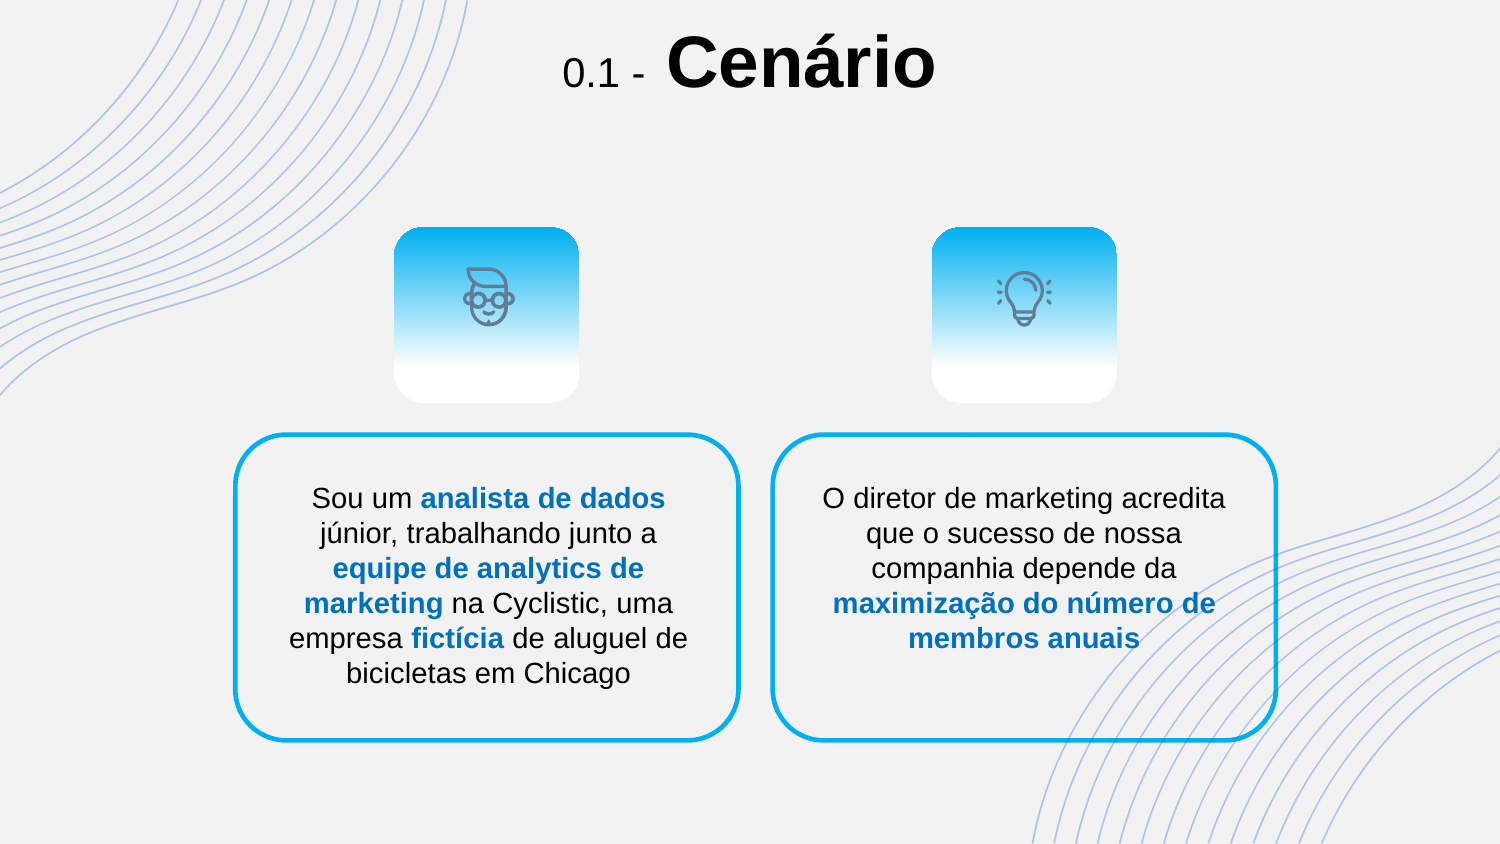

# 0.1 - Cenário

Sou um analista de dados júnior, trabalhando junto a equipe de analytics de marketing na Cyclistic, uma empresa fictícia de aluguel de bicicletas em Chicago
O diretor de marketing acredita que o sucesso de nossa companhia depende da maximização do número de membros anuais